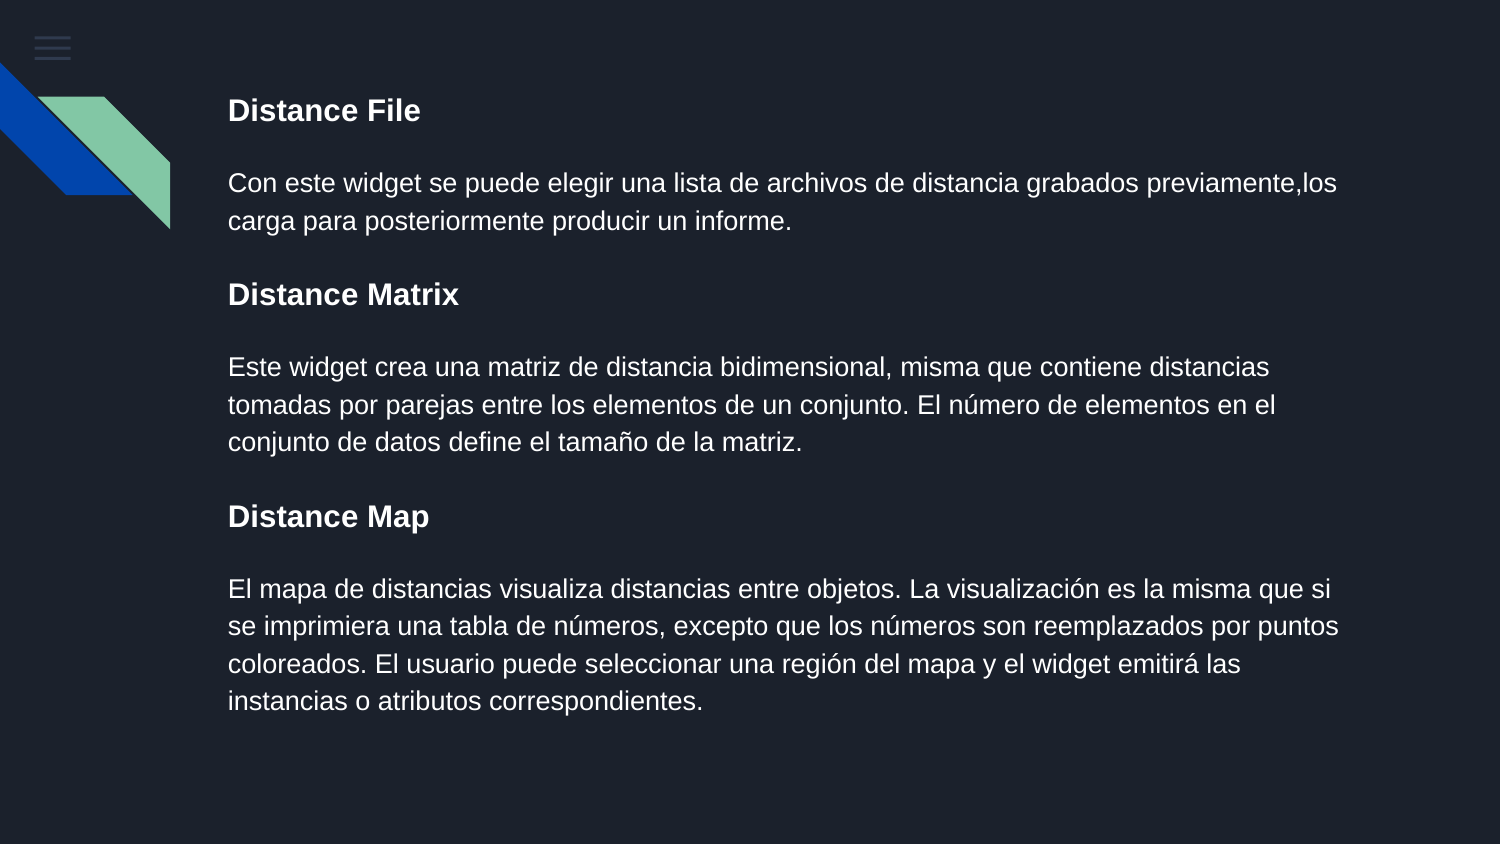

Distance File
Con este widget se puede elegir una lista de archivos de distancia grabados previamente,los carga para posteriormente producir un informe.
Distance Matrix
Este widget crea una matriz de distancia bidimensional, misma que contiene distancias tomadas por parejas entre los elementos de un conjunto. El número de elementos en el conjunto de datos define el tamaño de la matriz.
Distance Map
El mapa de distancias visualiza distancias entre objetos. La visualización es la misma que si se imprimiera una tabla de números, excepto que los números son reemplazados por puntos coloreados. El usuario puede seleccionar una región del mapa y el widget emitirá las instancias o atributos correspondientes.